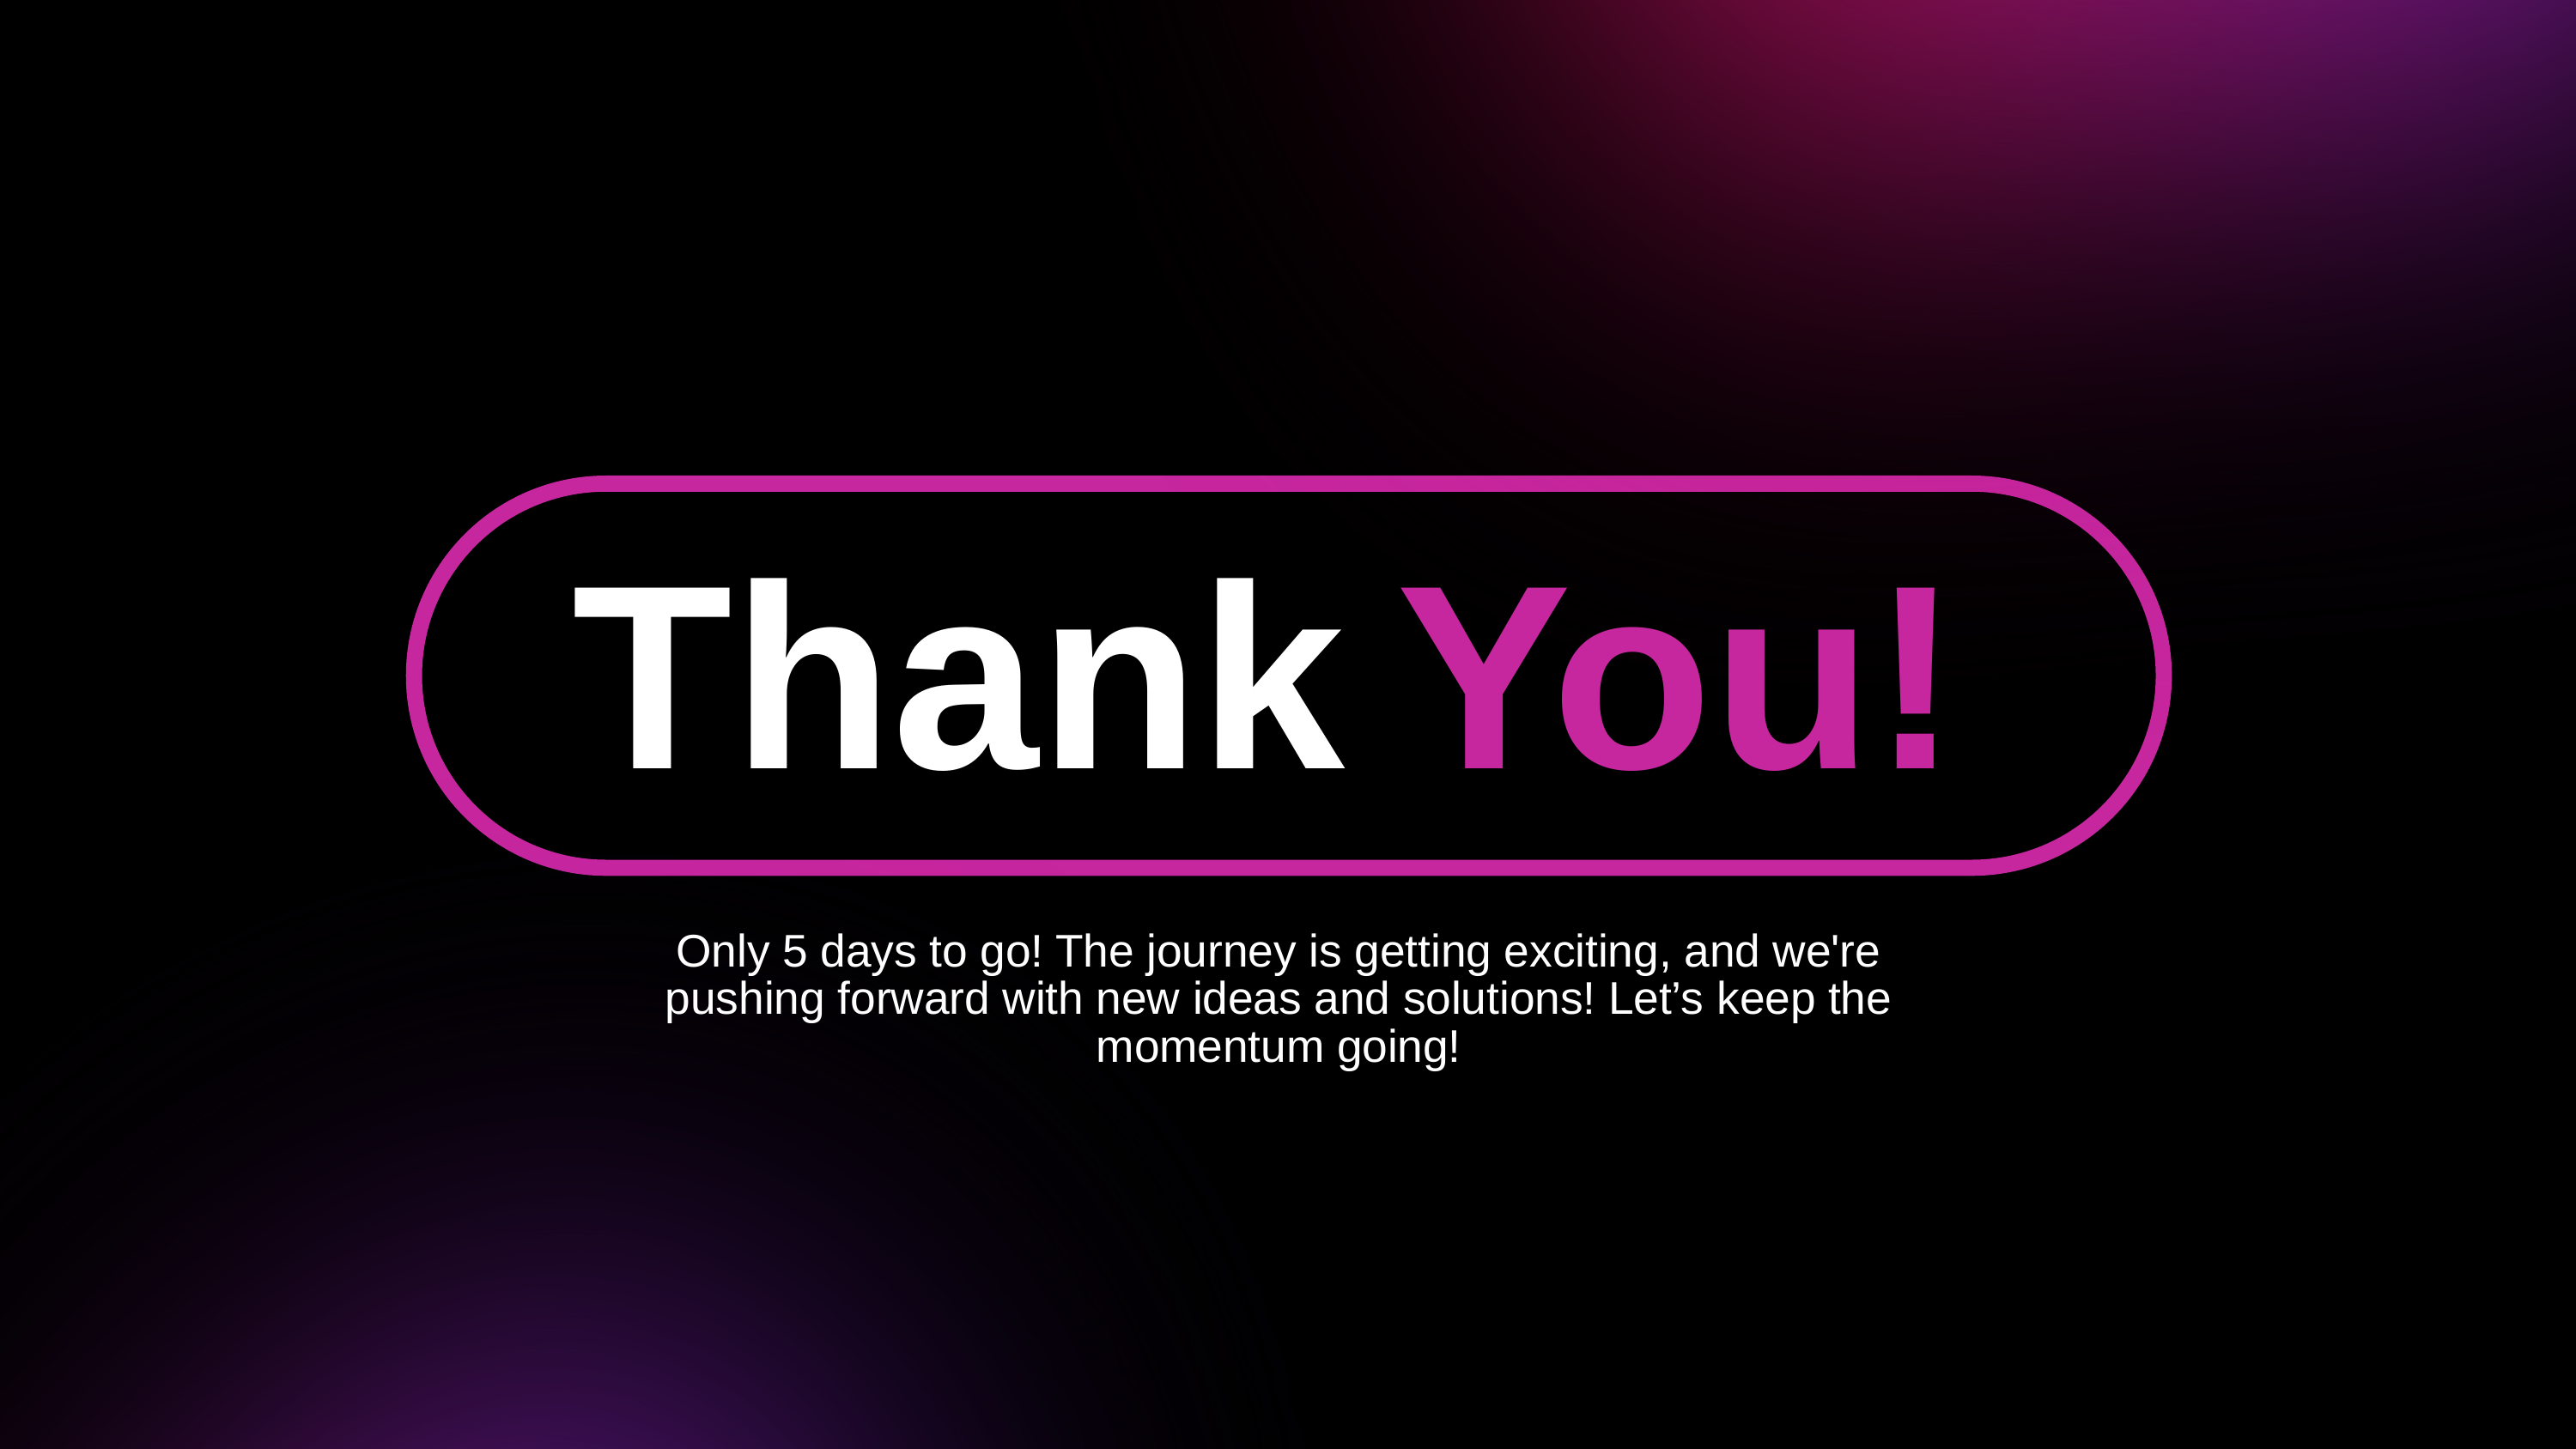

Thank
You!

Only 5 days to go! The journey is getting exciting, and we're pushing forward with new ideas and solutions! Let’s keep the momentum going!